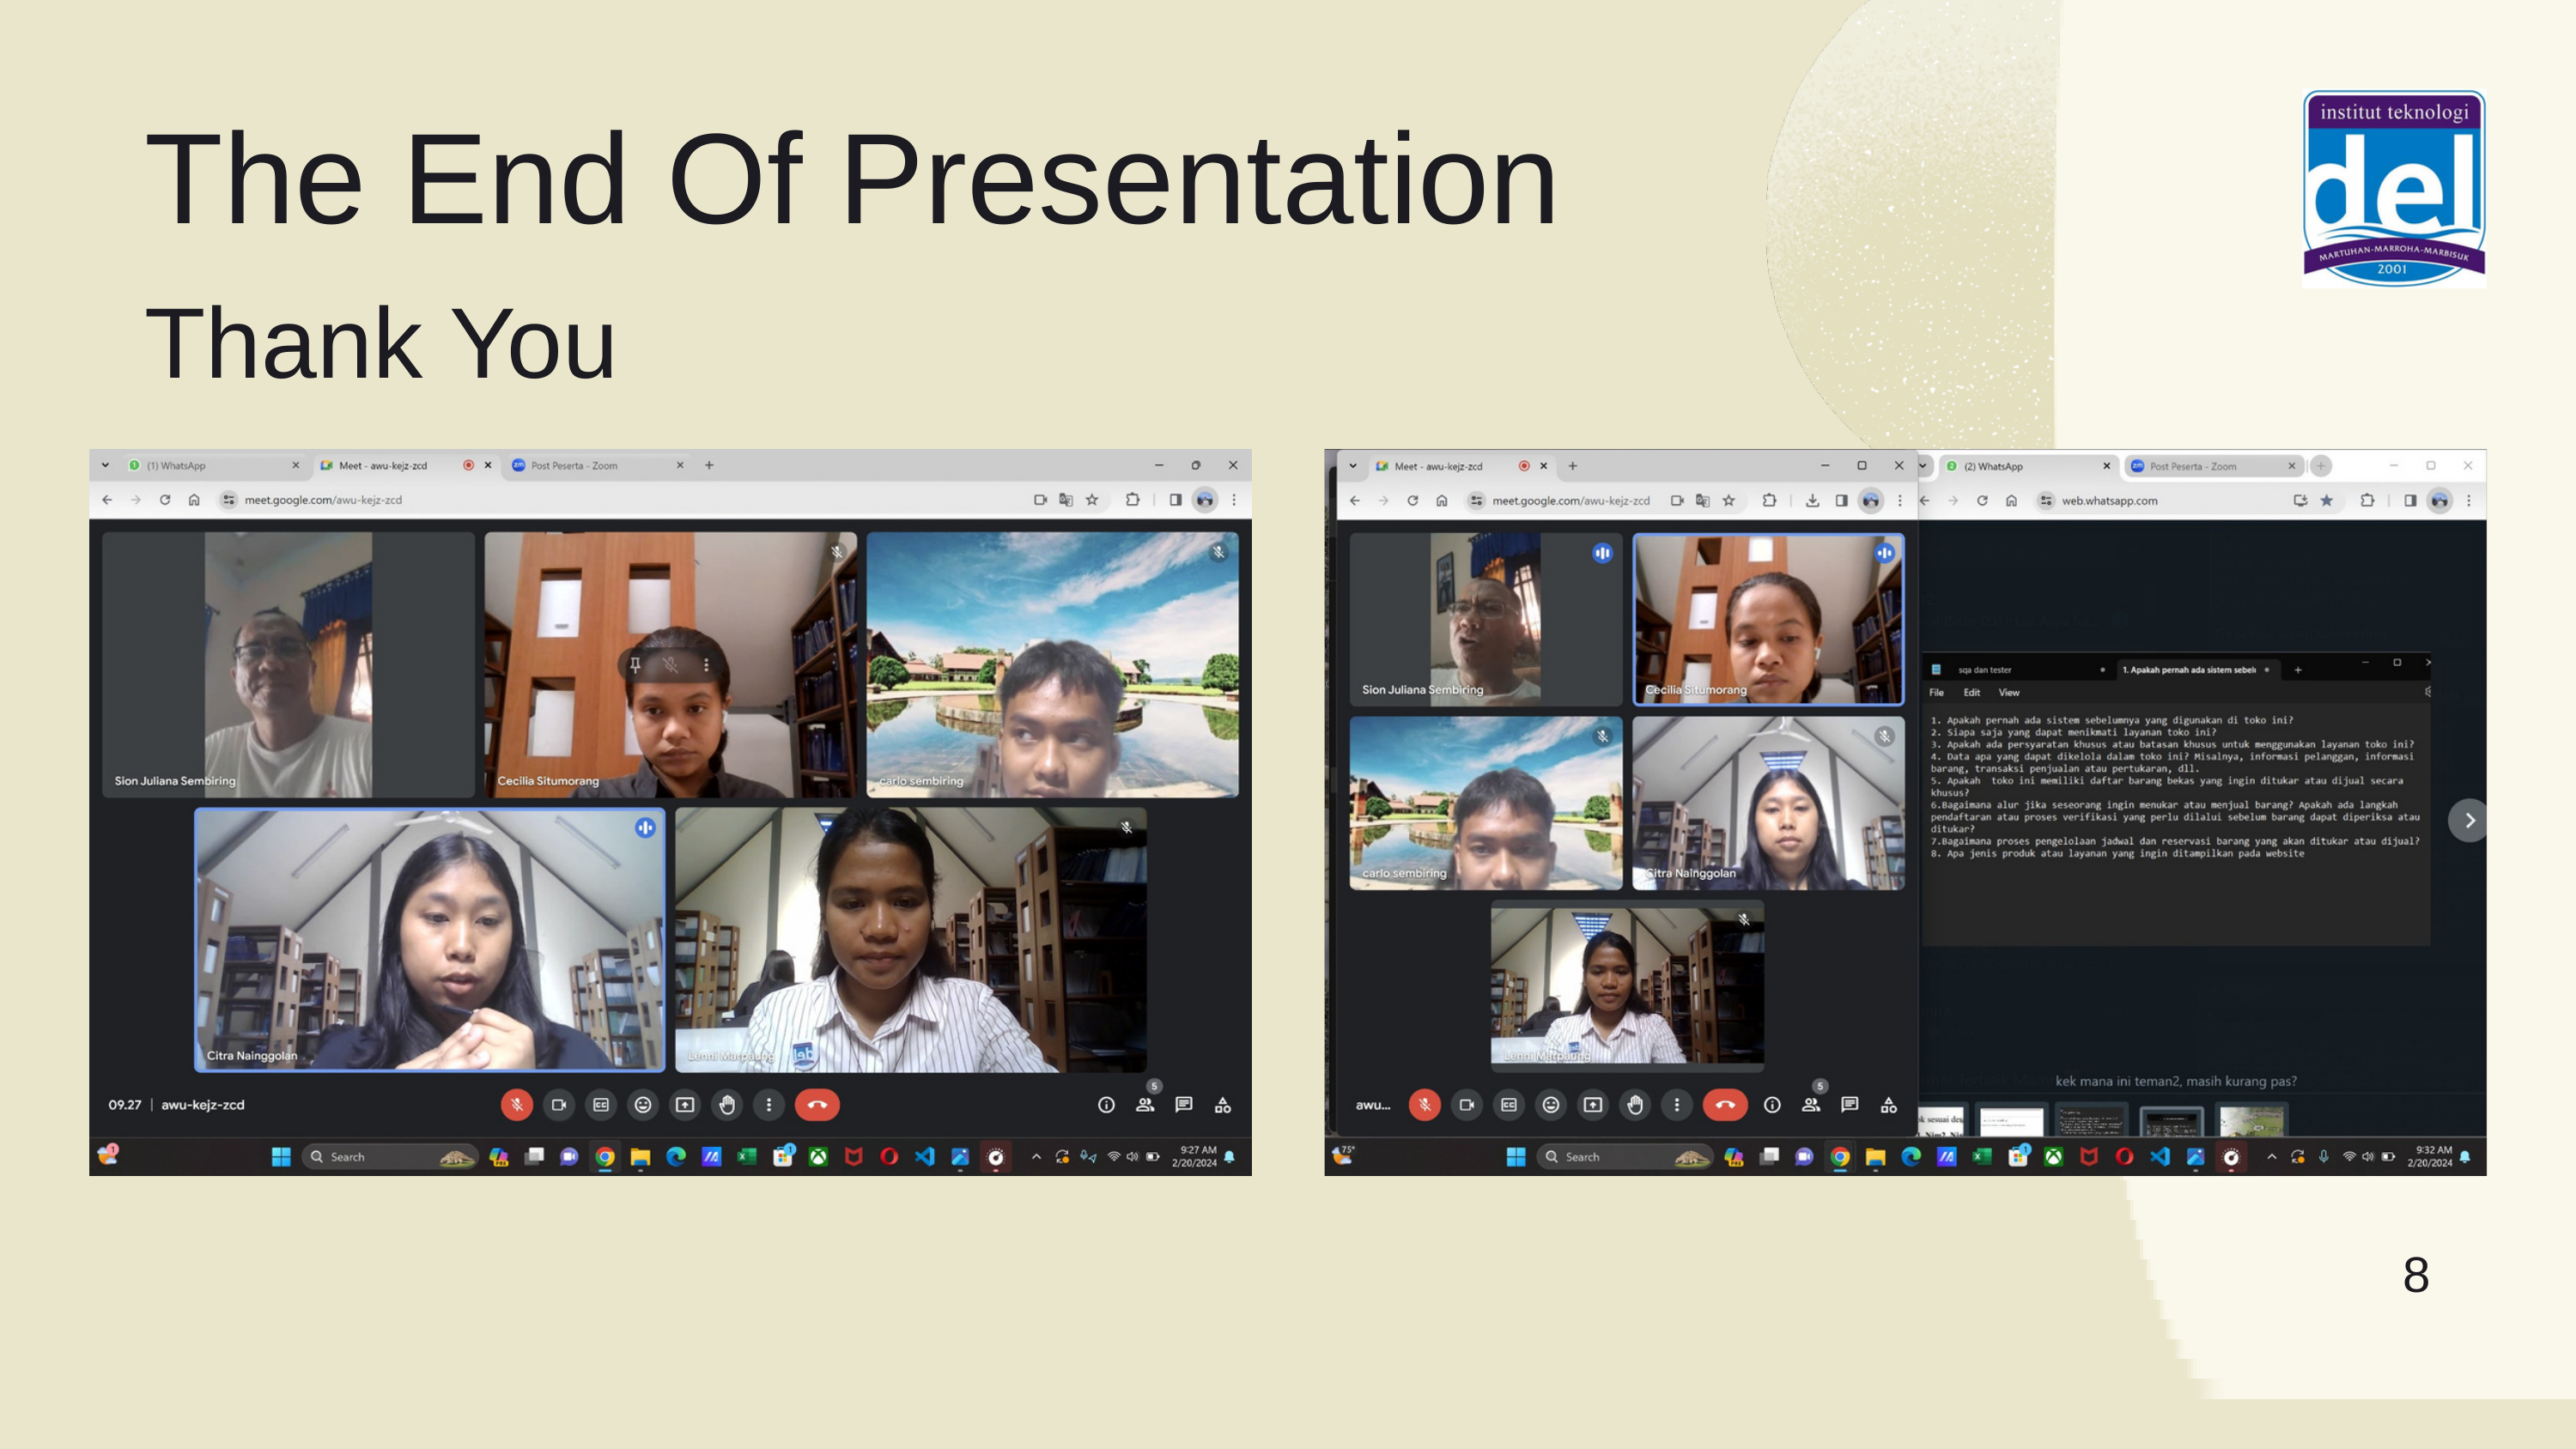

The End Of Presentation
Thank You

8